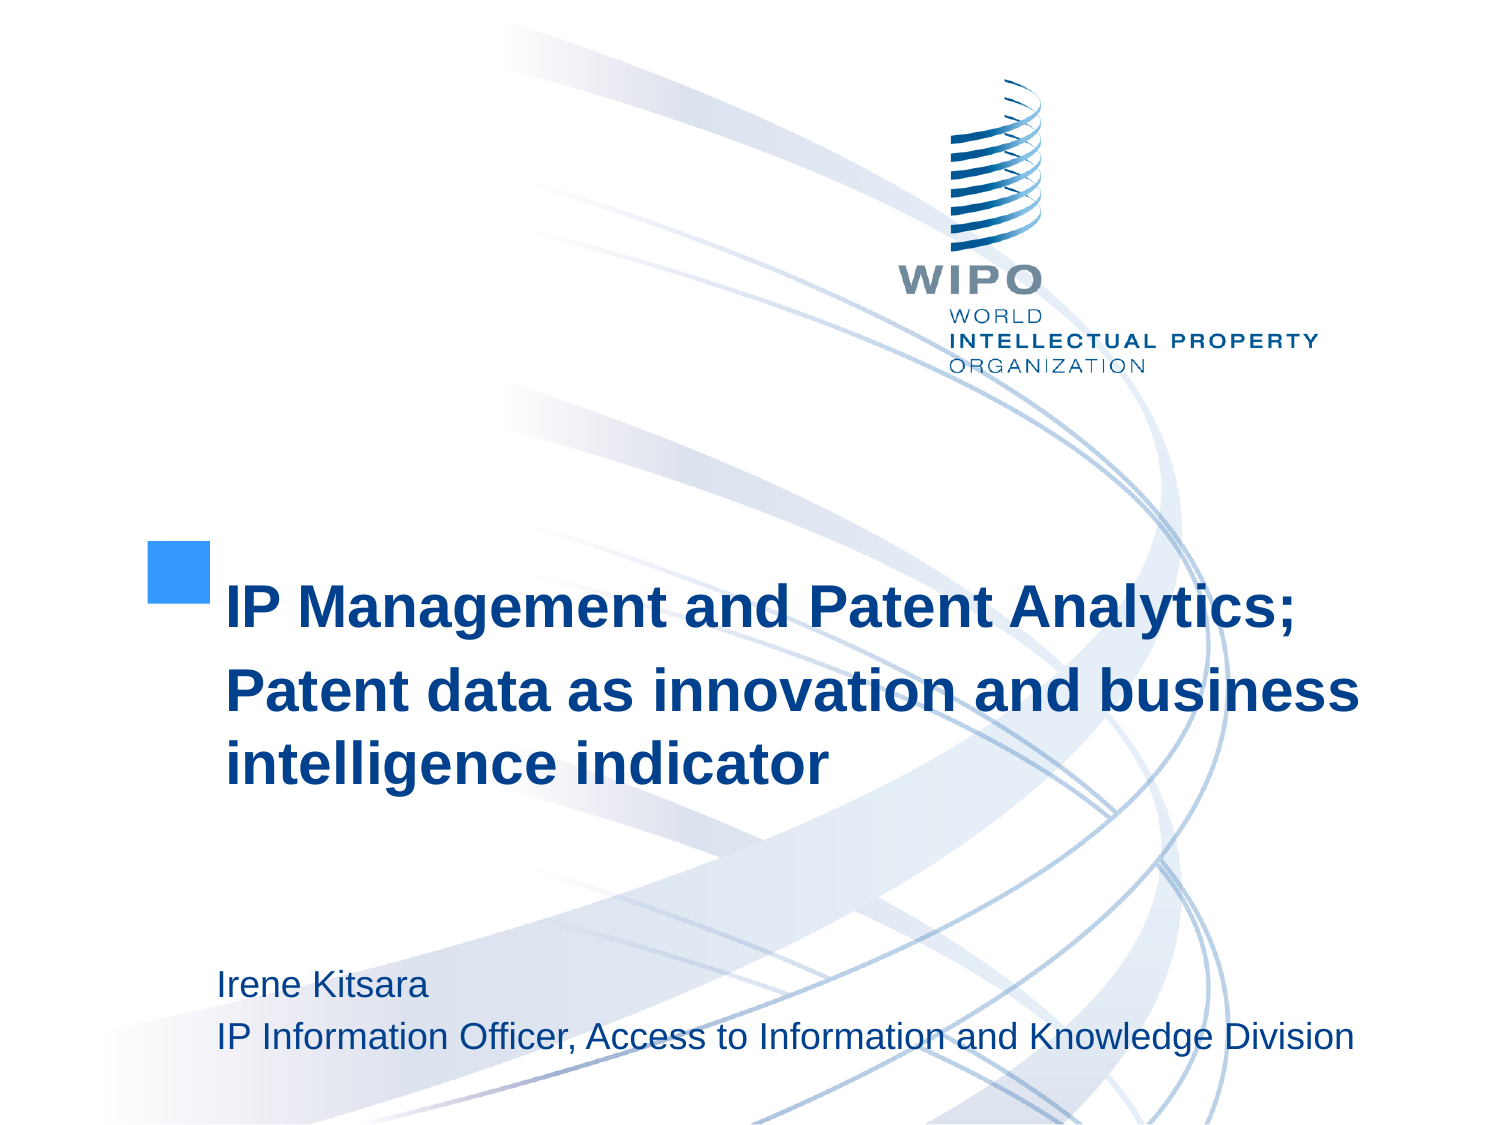

IP Management and Patent Analytics;
Patent data as innovation and business intelligence indicator
Irene Kitsara
IP Information Officer, Access to Information and Knowledge Division